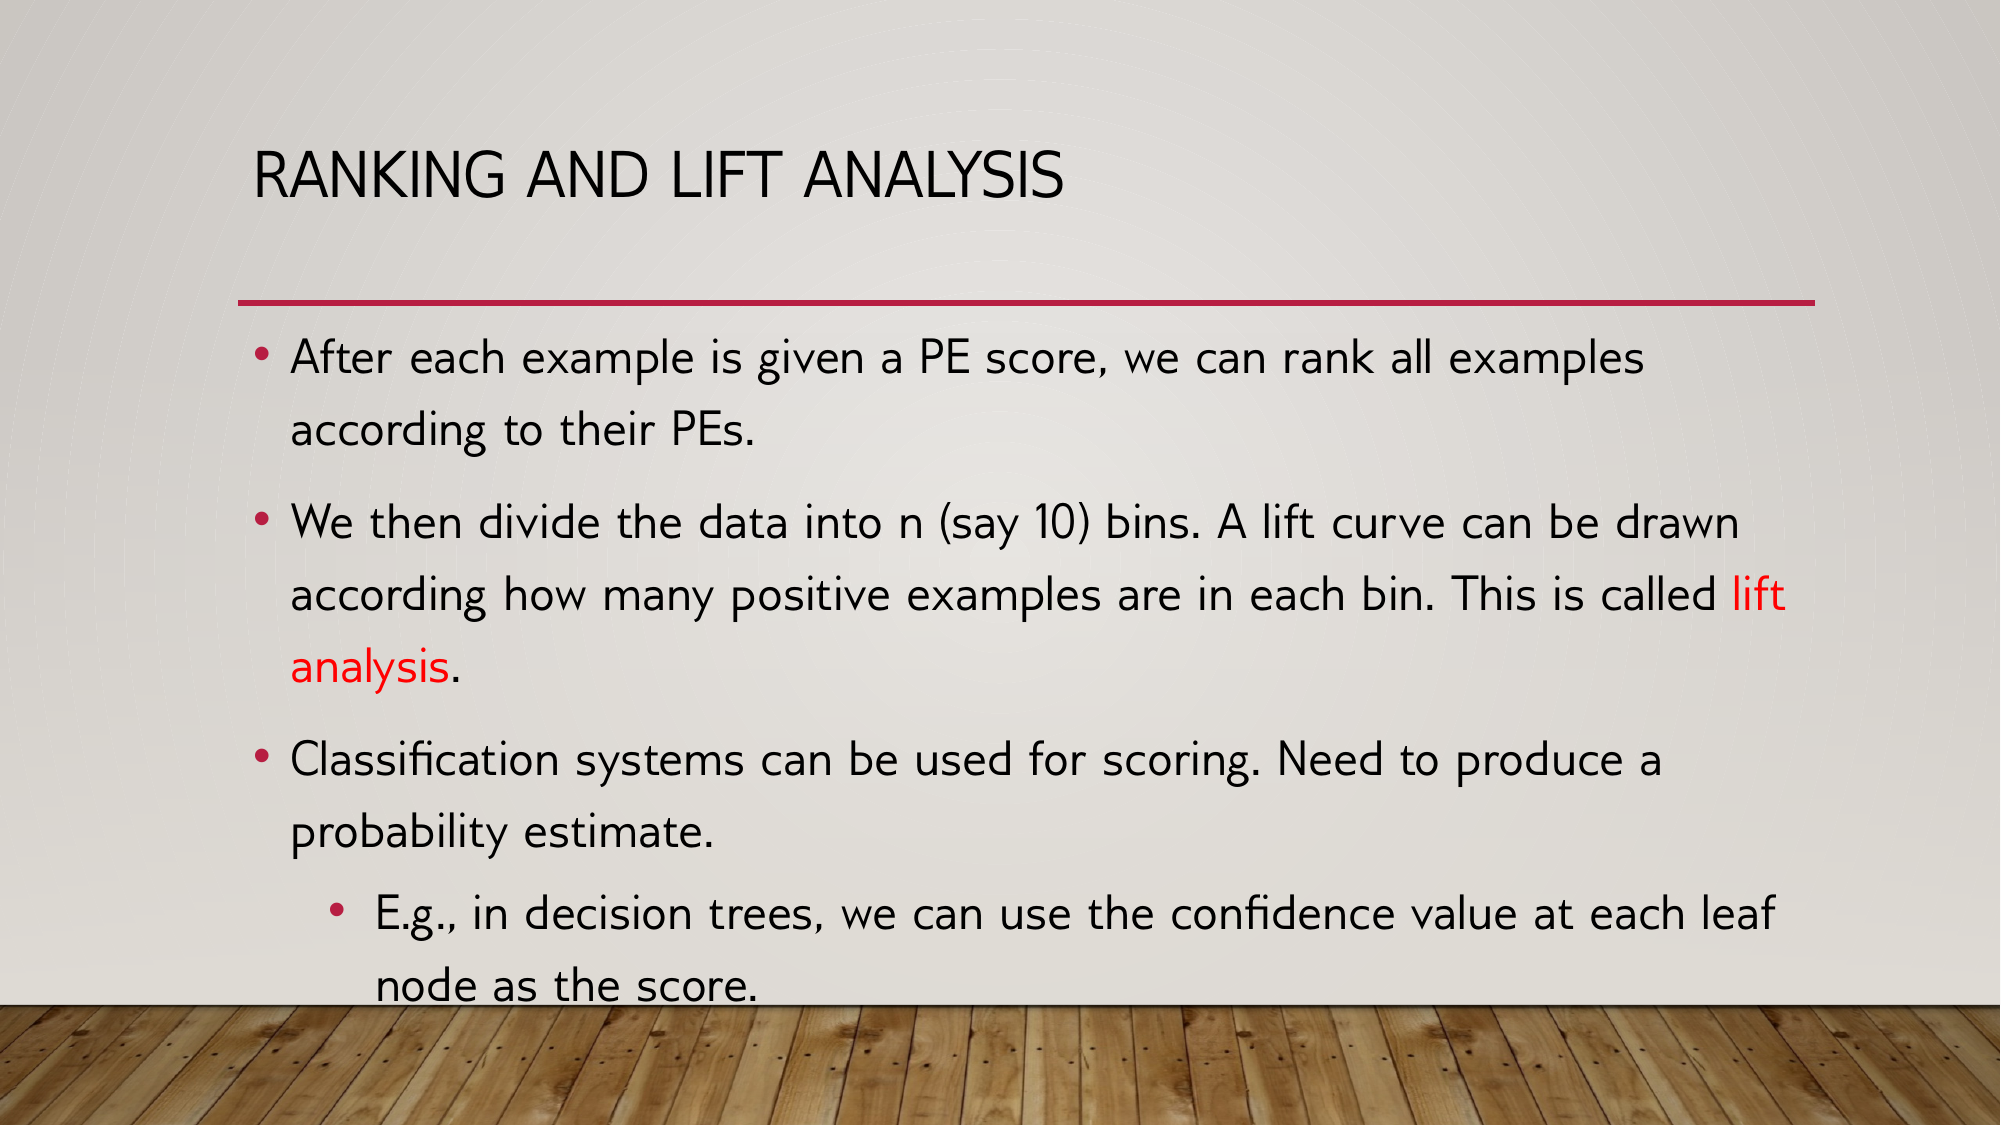

# Ranking and lift analysis
After each example is given a PE score, we can rank all examples according to their PEs.
We then divide the data into n (say 10) bins. A lift curve can be drawn according how many positive examples are in each bin. This is called lift analysis.
Classification systems can be used for scoring. Need to produce a probability estimate.
E.g., in decision trees, we can use the confidence value at each leaf node as the score.